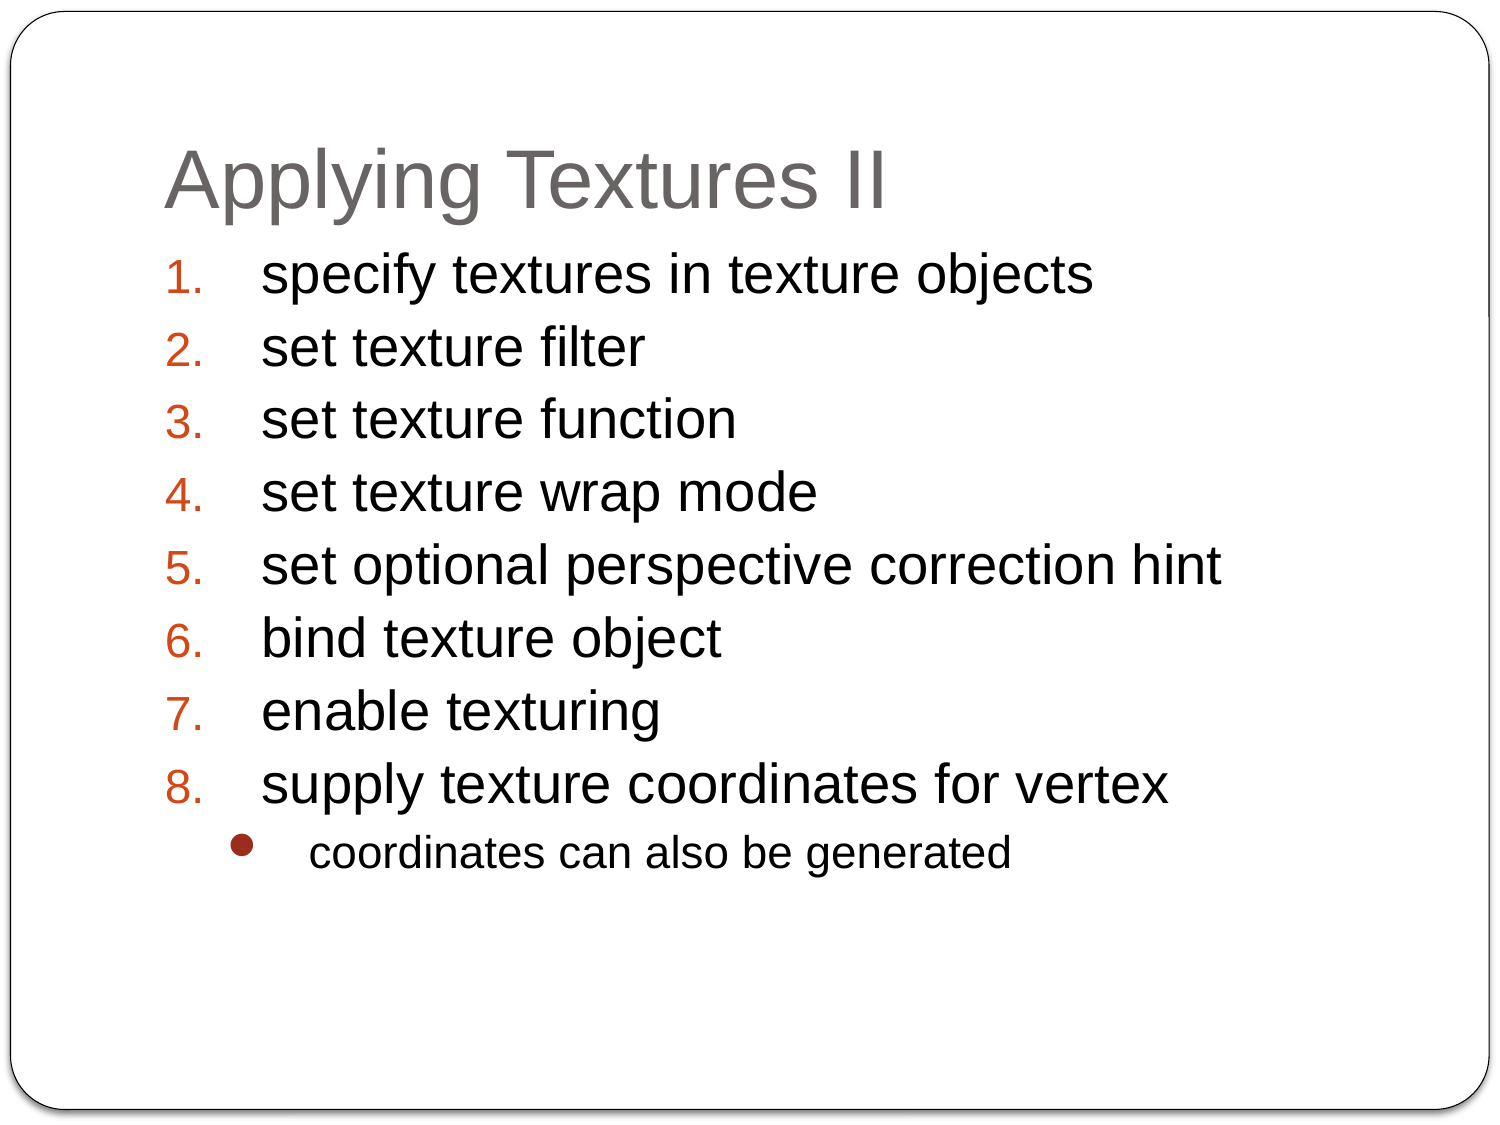

# Applying Textures II
specify textures in texture objects
set texture filter
set texture function
set texture wrap mode
set optional perspective correction hint
bind texture object
enable texturing
supply texture coordinates for vertex
coordinates can also be generated